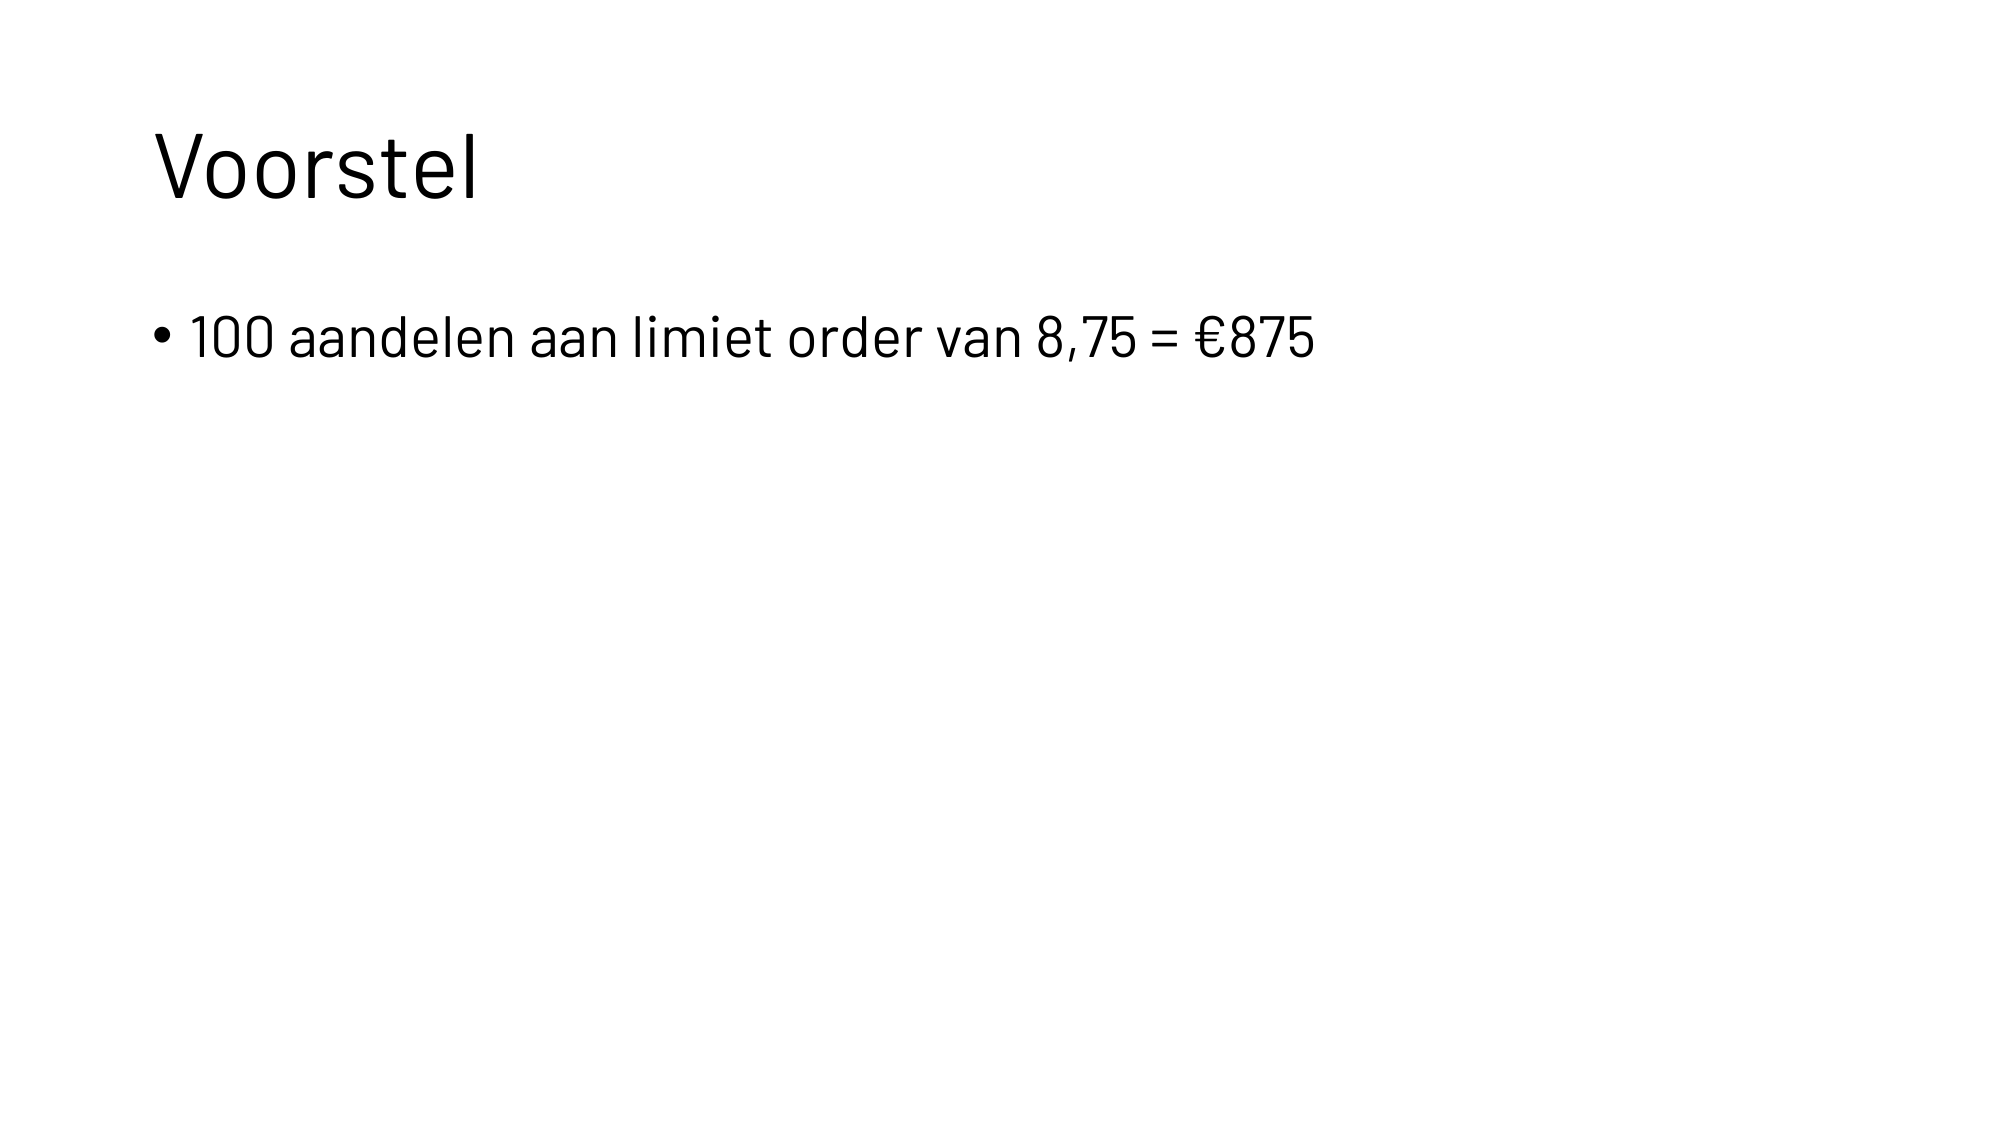

# Voorstel
100 aandelen aan limiet order van 8,75 = €875